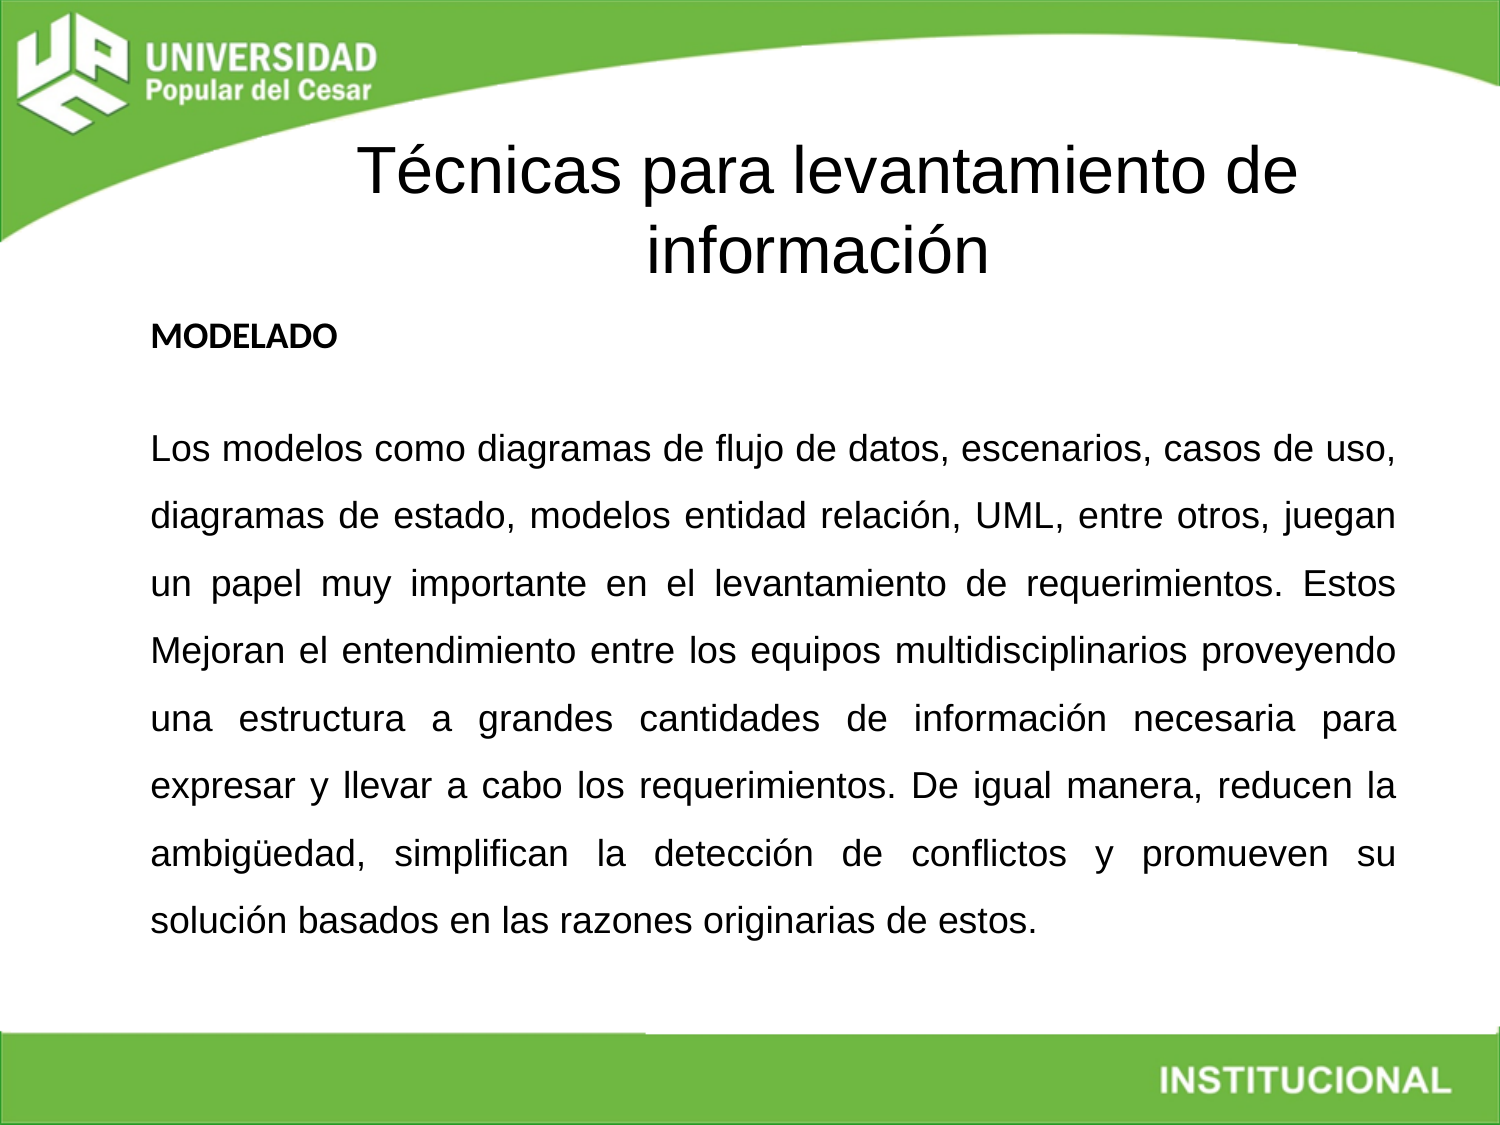

# Técnicas para levantamiento de información
MODELADO

Los modelos como diagramas de flujo de datos, escenarios, casos de uso, diagramas de estado, modelos entidad relación, UML, entre otros, juegan un papel muy importante en el levantamiento de requerimientos. Estos Mejoran el entendimiento entre los equipos multidisciplinarios proveyendo una estructura a grandes cantidades de información necesaria para expresar y llevar a cabo los requerimientos. De igual manera, reducen la ambigüedad, simplifican la detección de conflictos y promueven su solución basados en las razones originarias de estos.